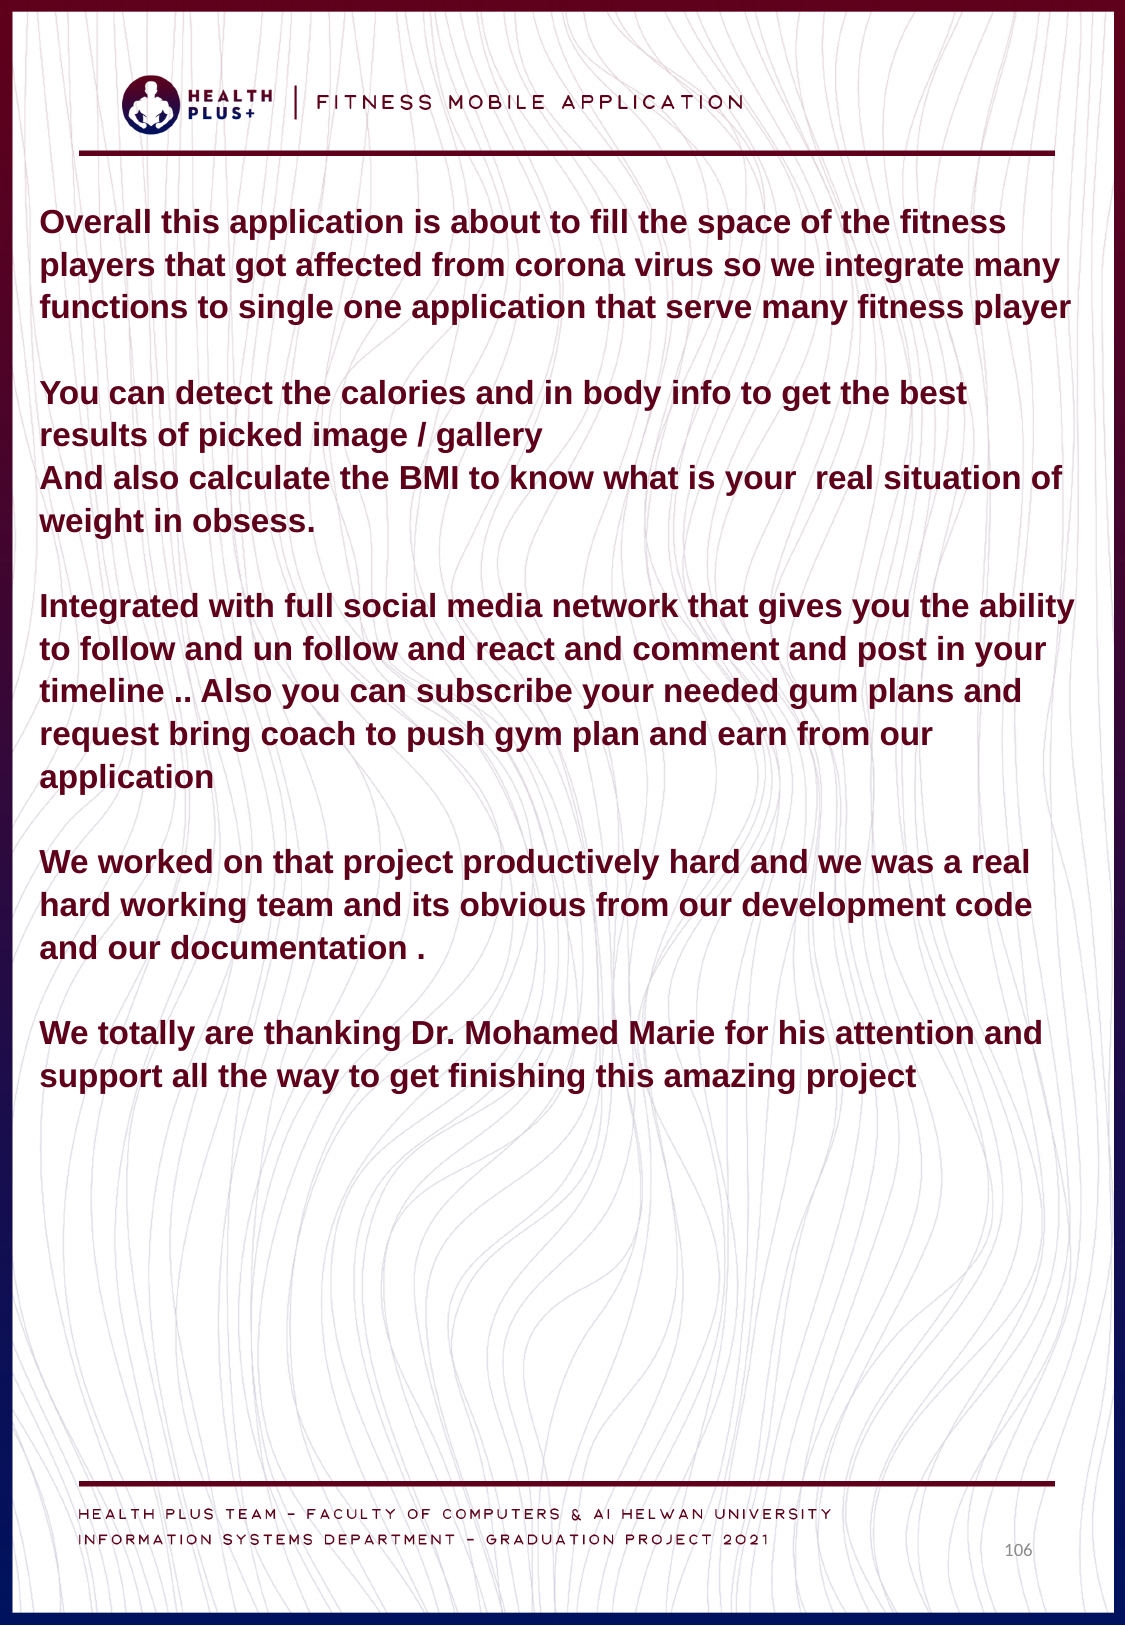

Overall this application is about to fill the space of the fitness players that got affected from corona virus so we integrate many functions to single one application that serve many fitness player

You can detect the calories and in body info to get the best results of picked image / gallery
And also calculate the BMI to know what is your  real situation of weight in obsess.

Integrated with full social media network that gives you the ability to follow and un follow and react and comment and post in your timeline .. Also you can subscribe your needed gum plans and request bring coach to push gym plan and earn from our application

We worked on that project productively hard and we was a real hard working team and its obvious from our development code and our documentation .

We totally are thanking Dr. Mohamed Marie for his attention and support all the way to get finishing this amazing project
106